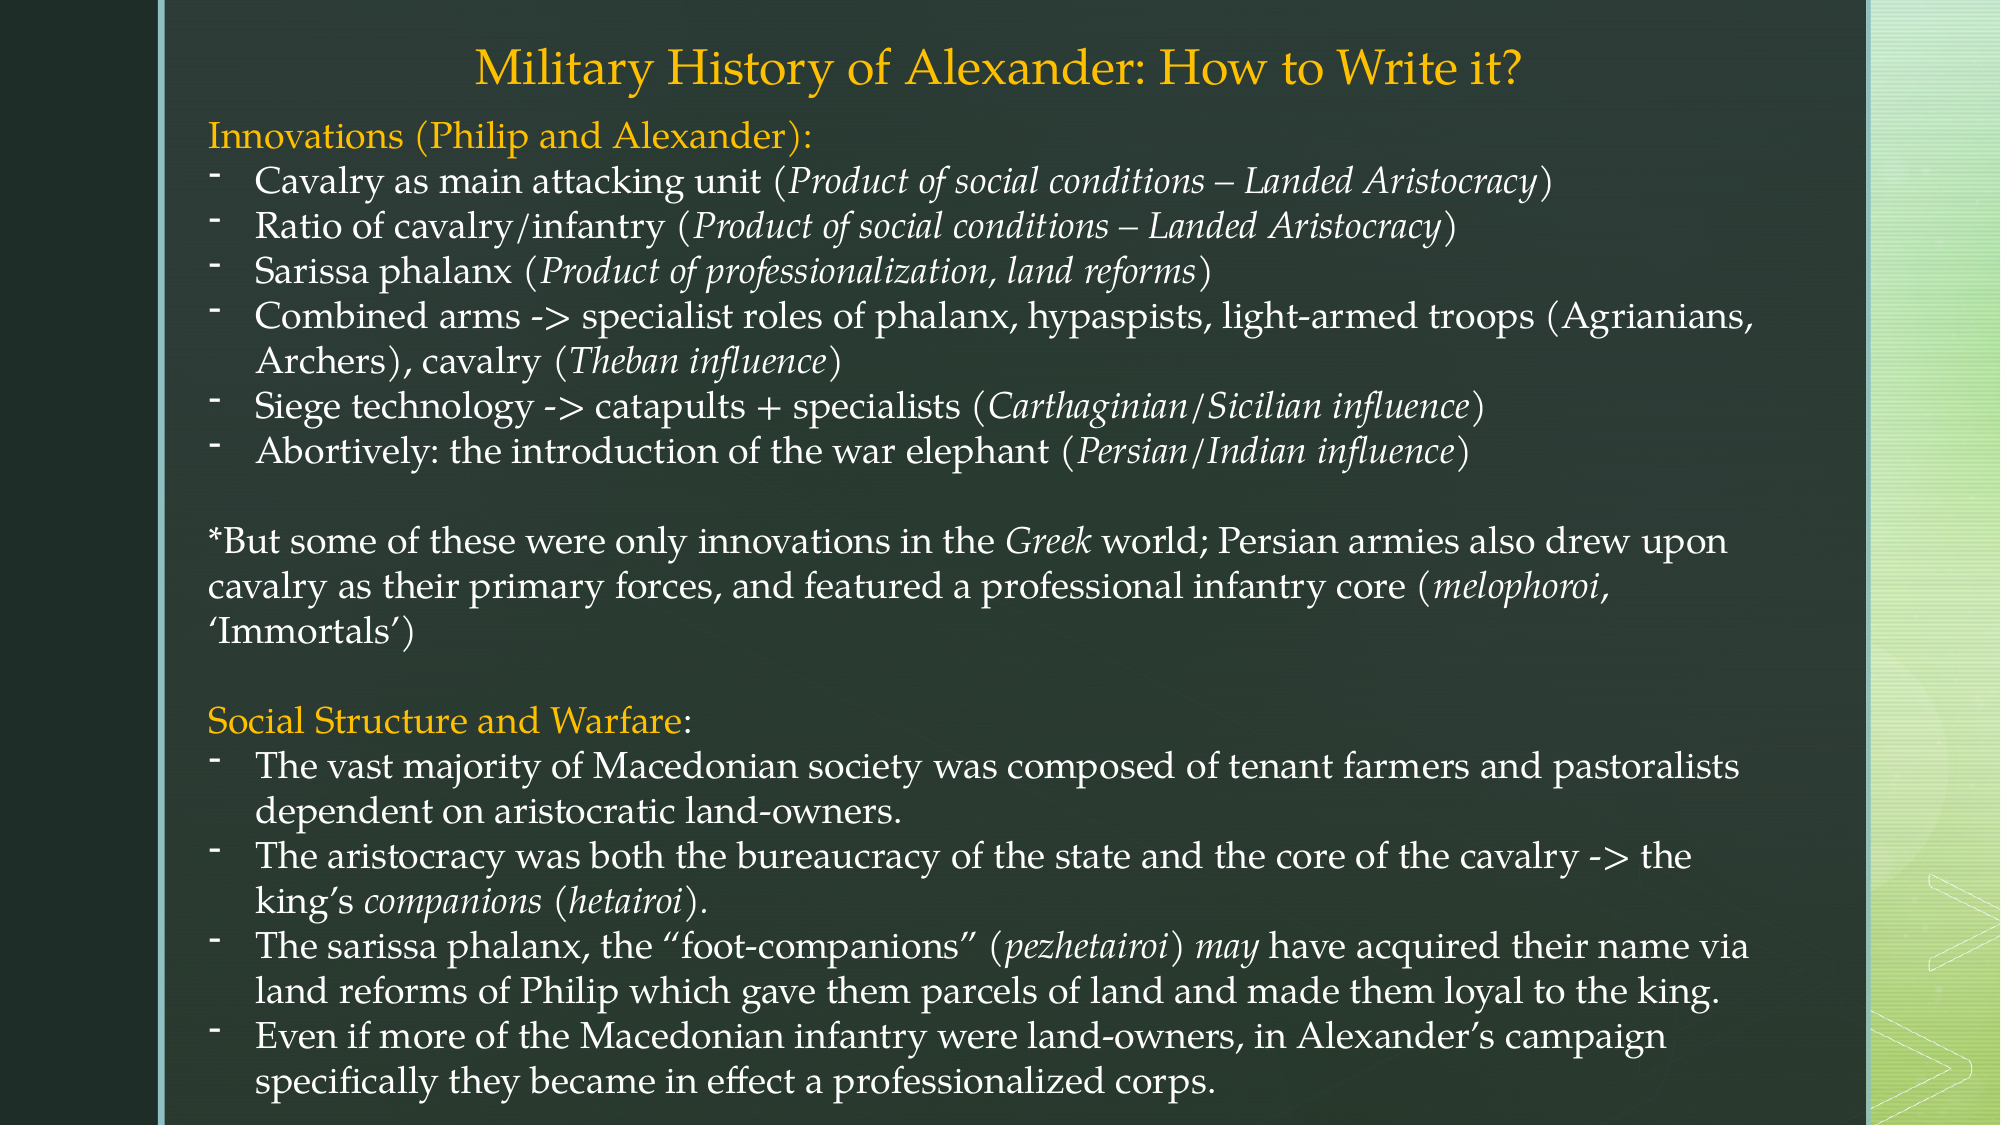

Military History of Alexander: How to Write it?
Innovations (Philip and Alexander):
Cavalry as main attacking unit (Product of social conditions – Landed Aristocracy)
Ratio of cavalry/infantry (Product of social conditions – Landed Aristocracy)
Sarissa phalanx (Product of professionalization, land reforms)
Combined arms -> specialist roles of phalanx, hypaspists, light-armed troops (Agrianians, Archers), cavalry (Theban influence)
Siege technology -> catapults + specialists (Carthaginian/Sicilian influence)
Abortively: the introduction of the war elephant (Persian/Indian influence)

*But some of these were only innovations in the Greek world; Persian armies also drew upon cavalry as their primary forces, and featured a professional infantry core (melophoroi, ‘Immortals’)

Social Structure and Warfare:
The vast majority of Macedonian society was composed of tenant farmers and pastoralists dependent on aristocratic land-owners.
The aristocracy was both the bureaucracy of the state and the core of the cavalry -> the king’s companions (hetairoi).
The sarissa phalanx, the “foot-companions” (pezhetairoi) may have acquired their name via land reforms of Philip which gave them parcels of land and made them loyal to the king.
Even if more of the Macedonian infantry were land-owners, in Alexander’s campaign specifically they became in effect a professionalized corps.